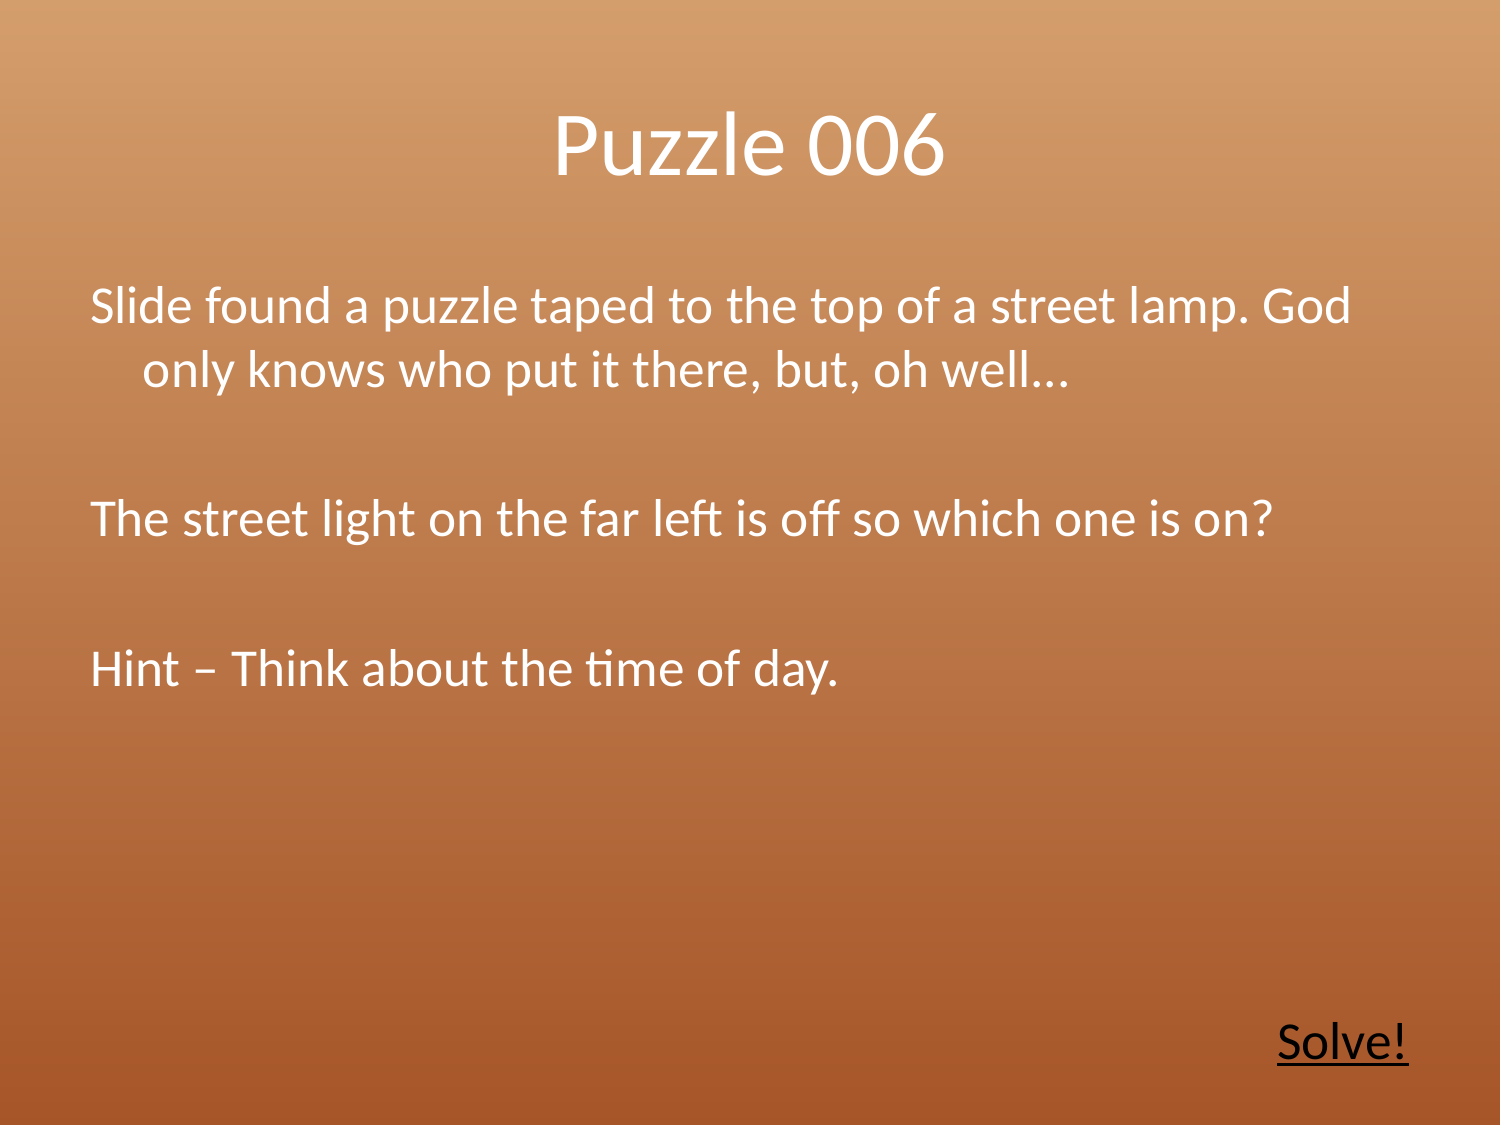

# Puzzle 006
Slide found a puzzle taped to the top of a street lamp. God only knows who put it there, but, oh well...

The street light on the far left is off so which one is on?

Hint – Think about the time of day.

Solve!